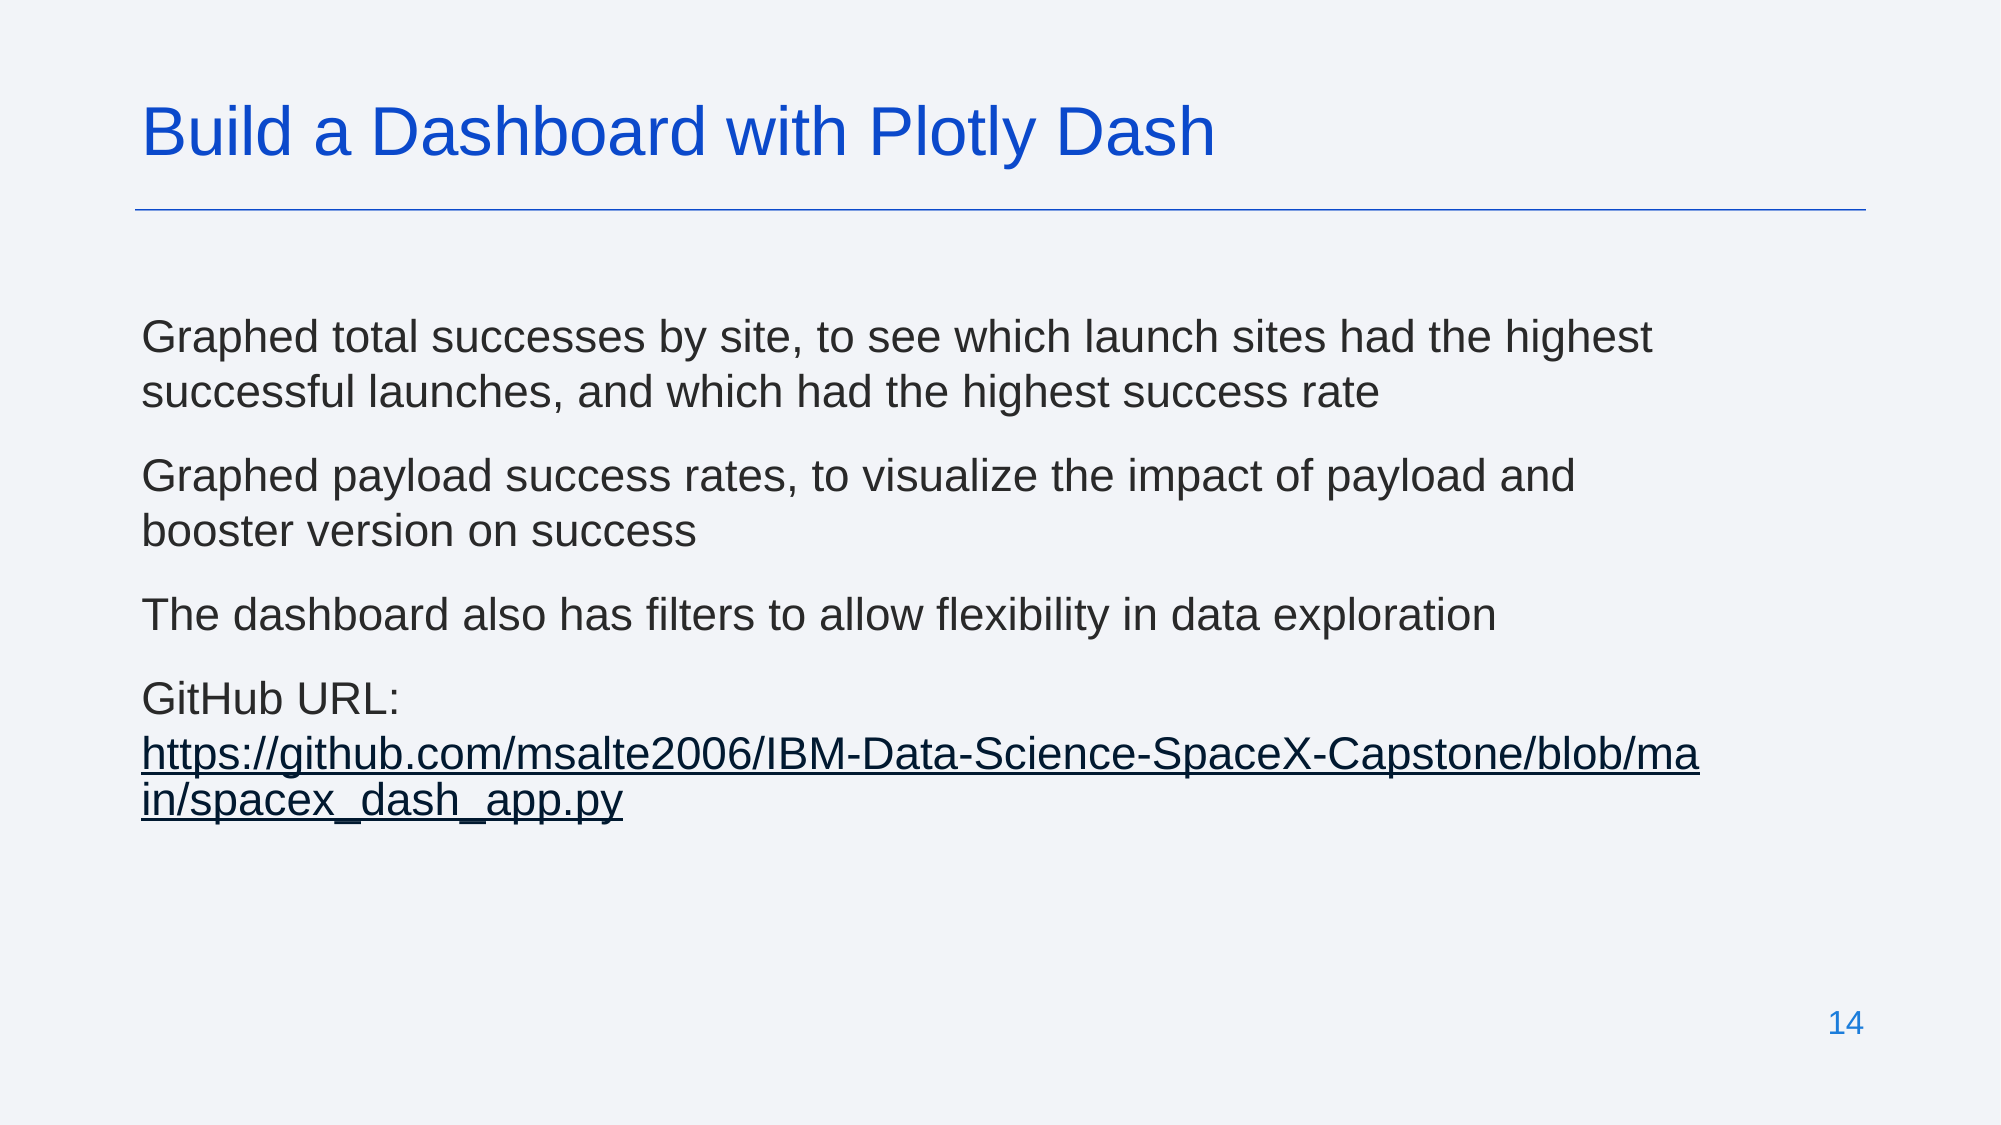

Build a Dashboard with Plotly Dash
Graphed total successes by site, to see which launch sites had the highest successful launches, and which had the highest success rate
Graphed payload success rates, to visualize the impact of payload and booster version on success
The dashboard also has filters to allow flexibility in data exploration
GitHub URL: https://github.com/msalte2006/IBM-Data-Science-SpaceX-Capstone/blob/main/spacex_dash_app.py
14